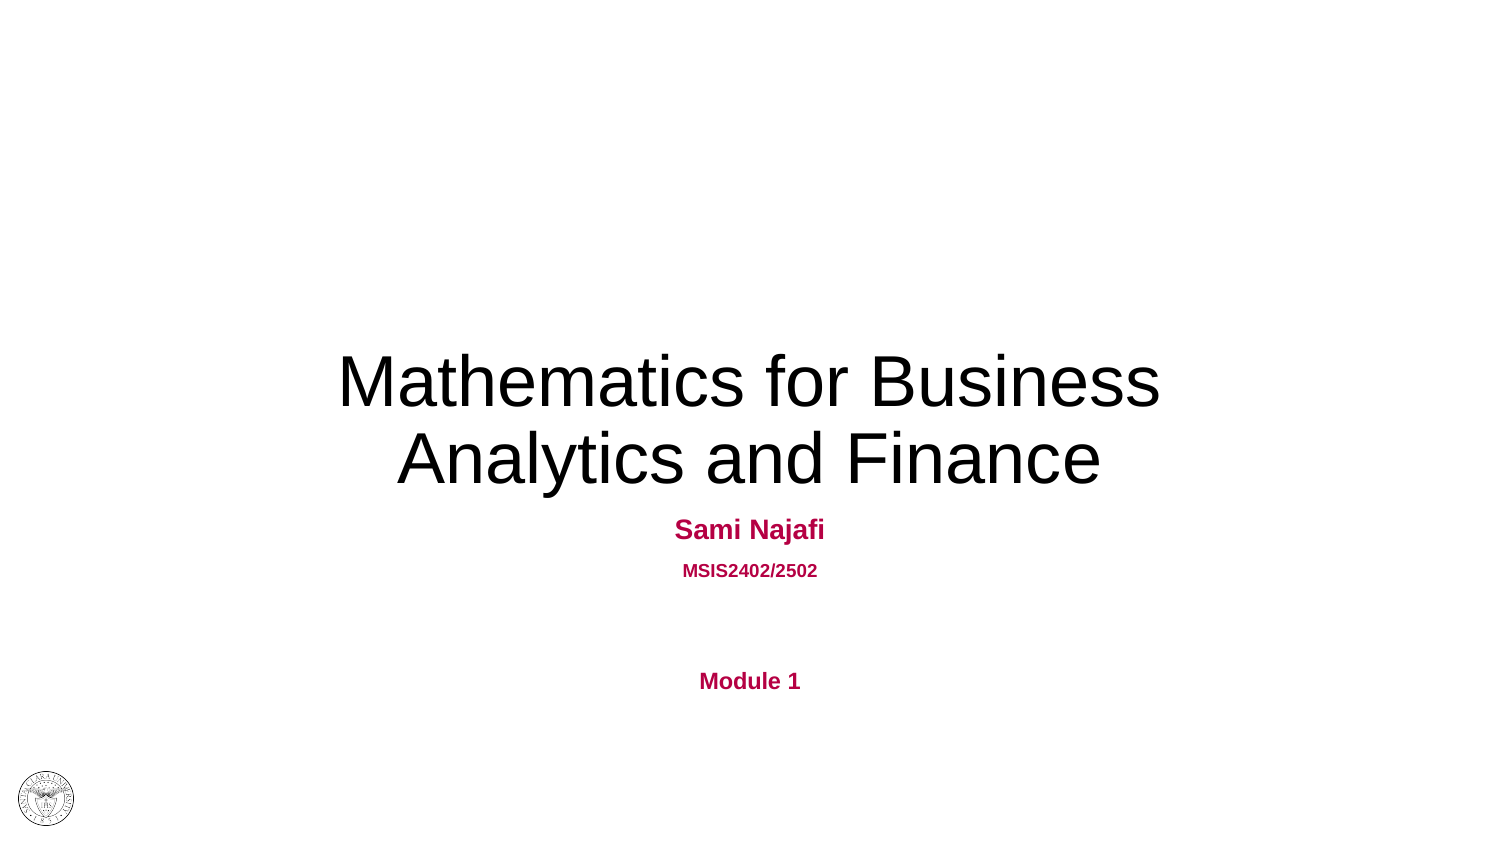

# Mathematics for Business Analytics and Finance
Sami Najafi
MSIS2402/2502

Module 1